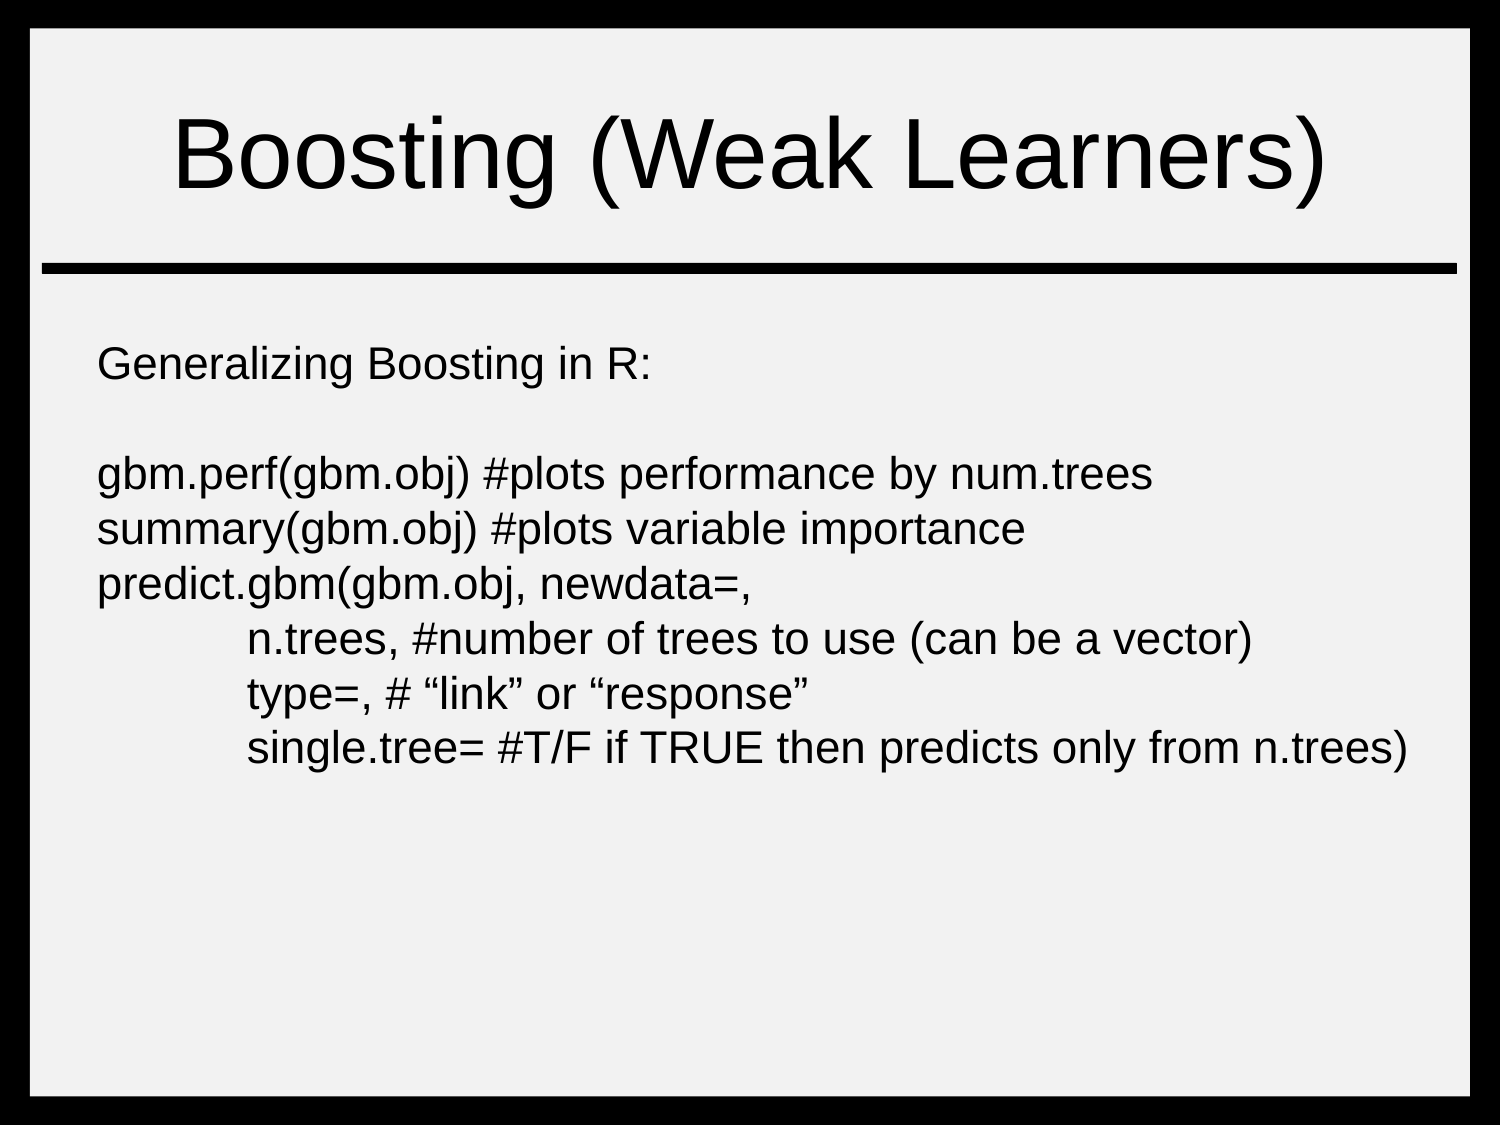

# Boosting (Weak Learners)
Generalizing Boosting in R:

gbm.perf(gbm.obj) #plots performance by num.trees
summary(gbm.obj) #plots variable importance
predict.gbm(gbm.obj, newdata=,
	n.trees, #number of trees to use (can be a vector)
	type=, # “link” or “response”
	single.tree= #T/F if TRUE then predicts only from n.trees)